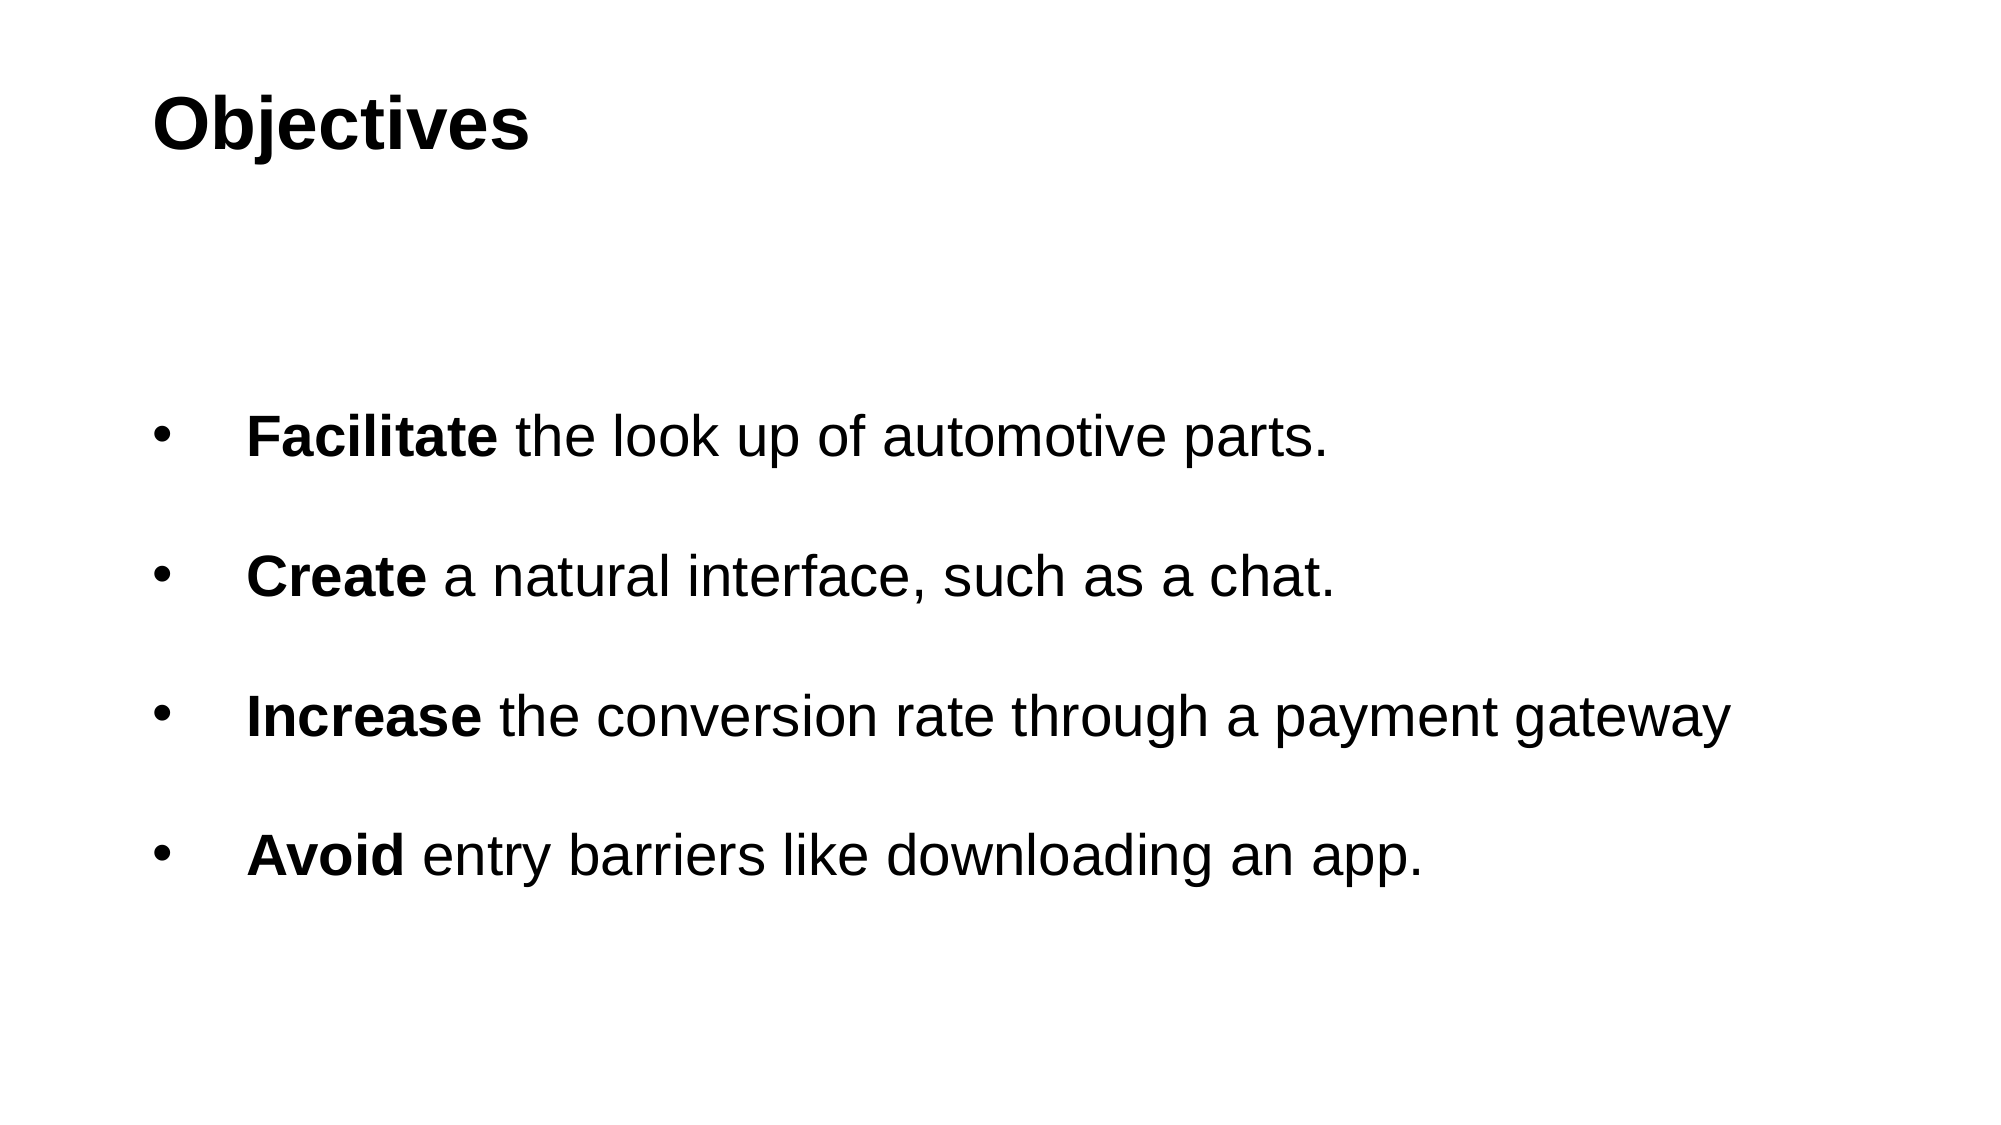

# Objectives
Facilitate the look up of automotive parts.
Create a natural interface, such as a chat.
Increase the conversion rate through a payment gateway
Avoid entry barriers like downloading an app.